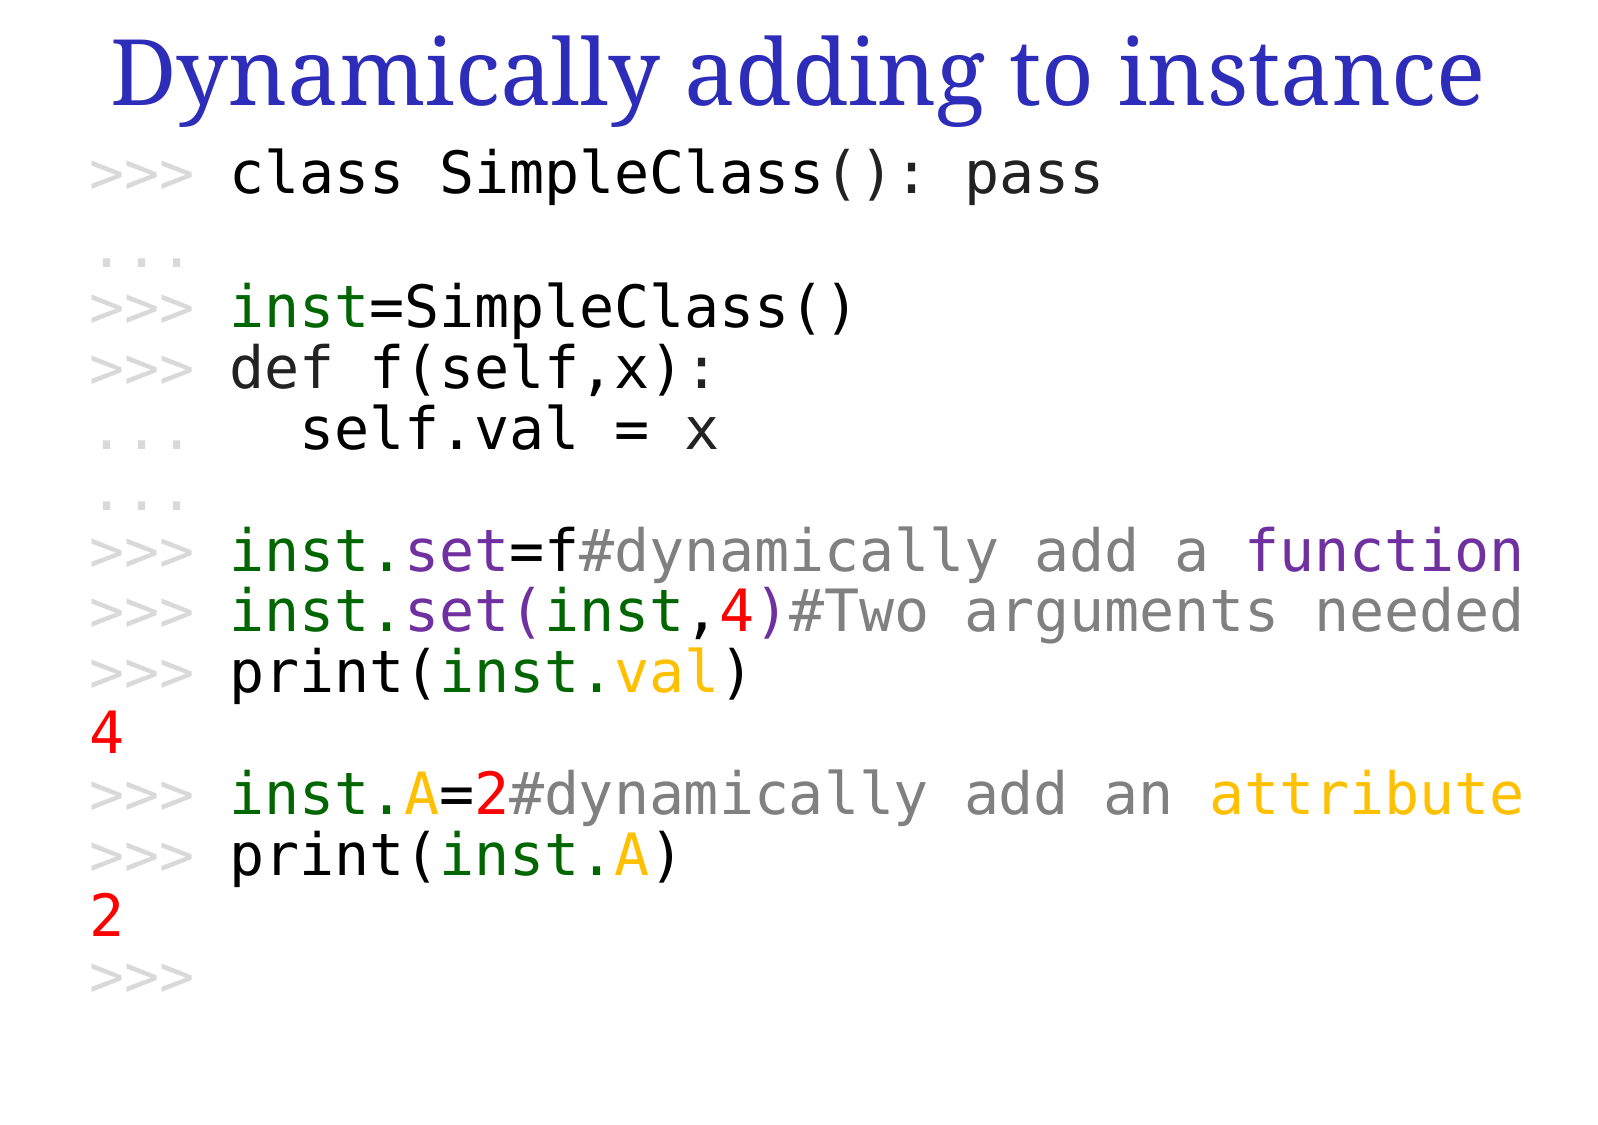

# Dynamically adding to instance
>>> class SimpleClass(): pass
...
>>> inst=SimpleClass()
>>> def f(self,x):
...   self.val = x
...
>>> inst.set=f#dynamically add a function
>>> inst.set(inst,4)#Two arguments needed
>>> print(inst.val)
4
>>> inst.A=2#dynamically add an attribute
>>> print(inst.A)
2
>>>